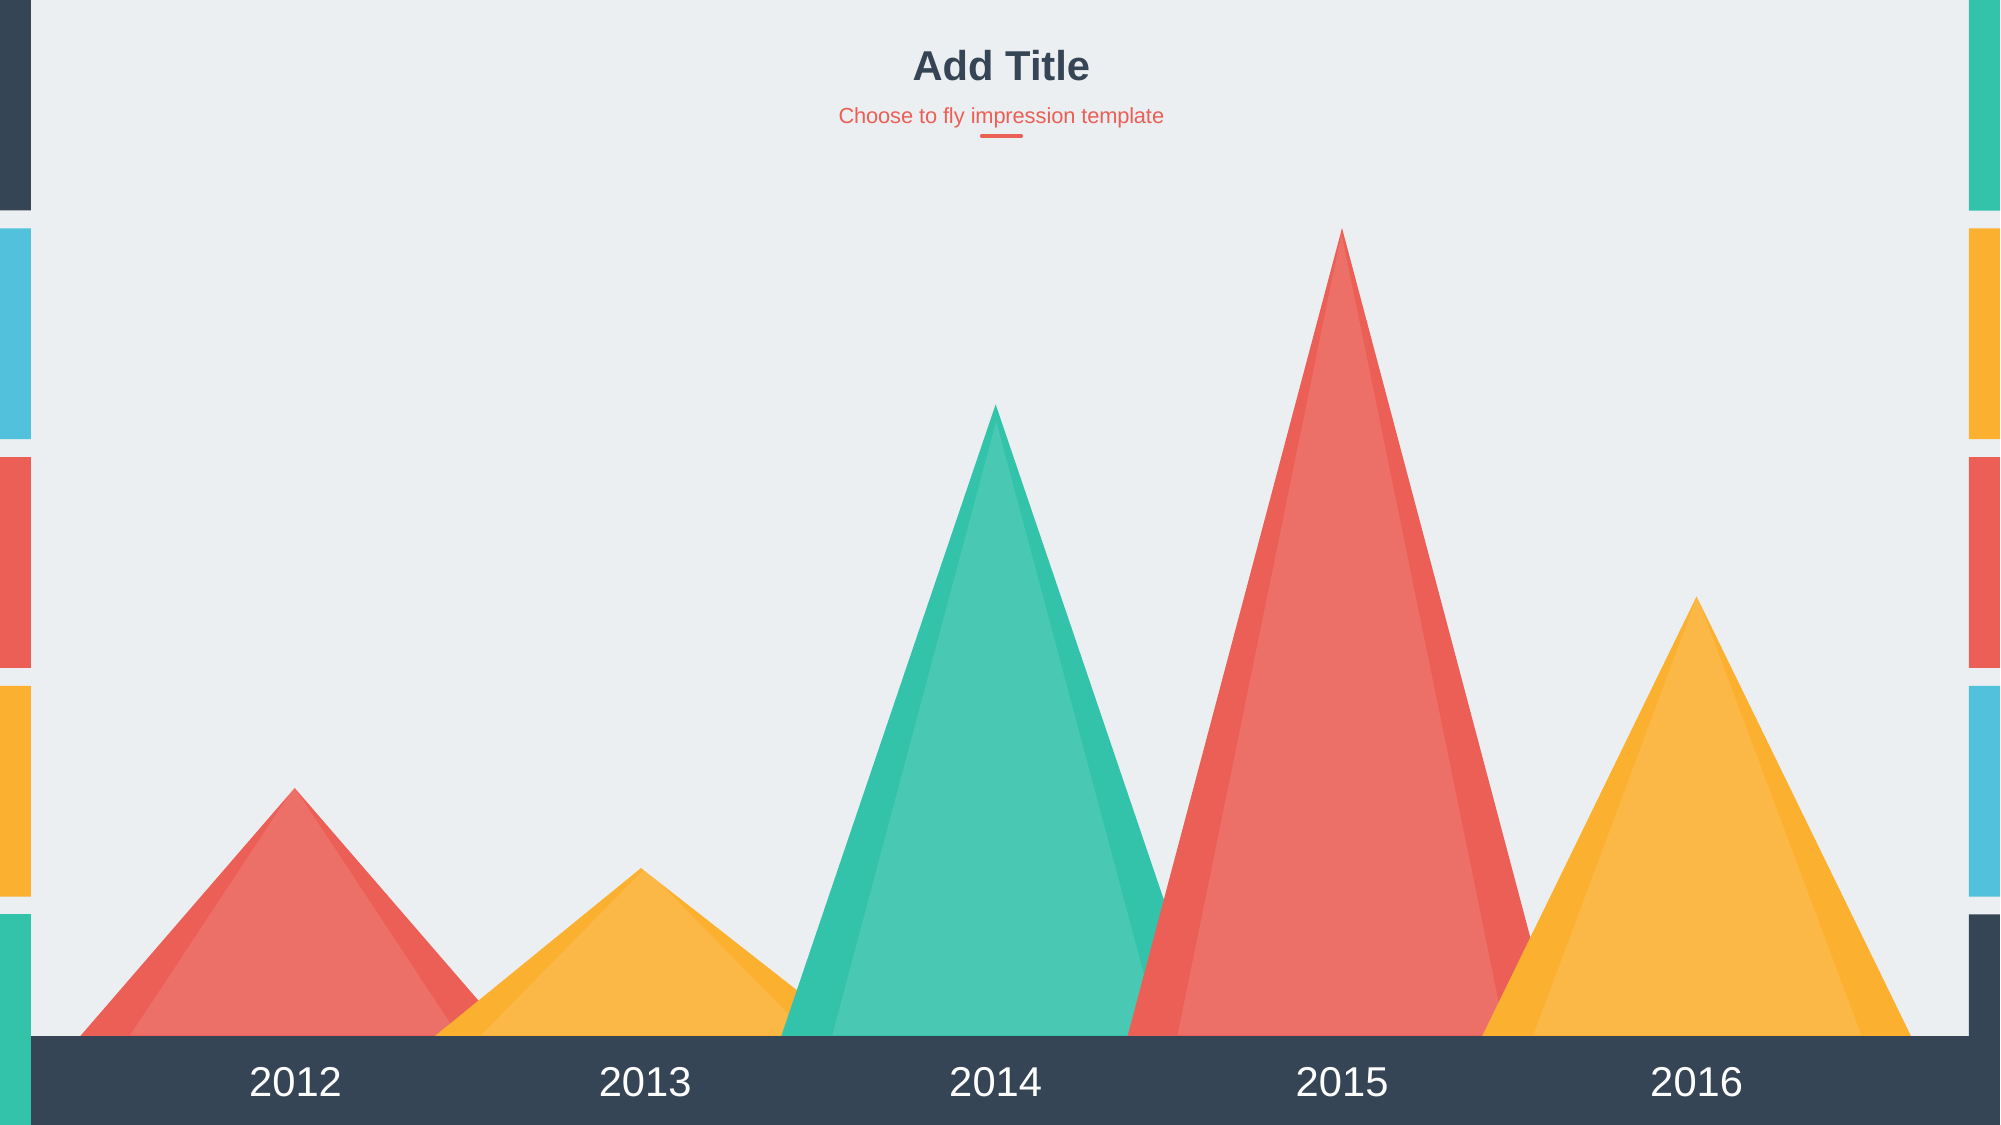

Add Title
Choose to fly impression template

2012
2013
2014
2015
2016